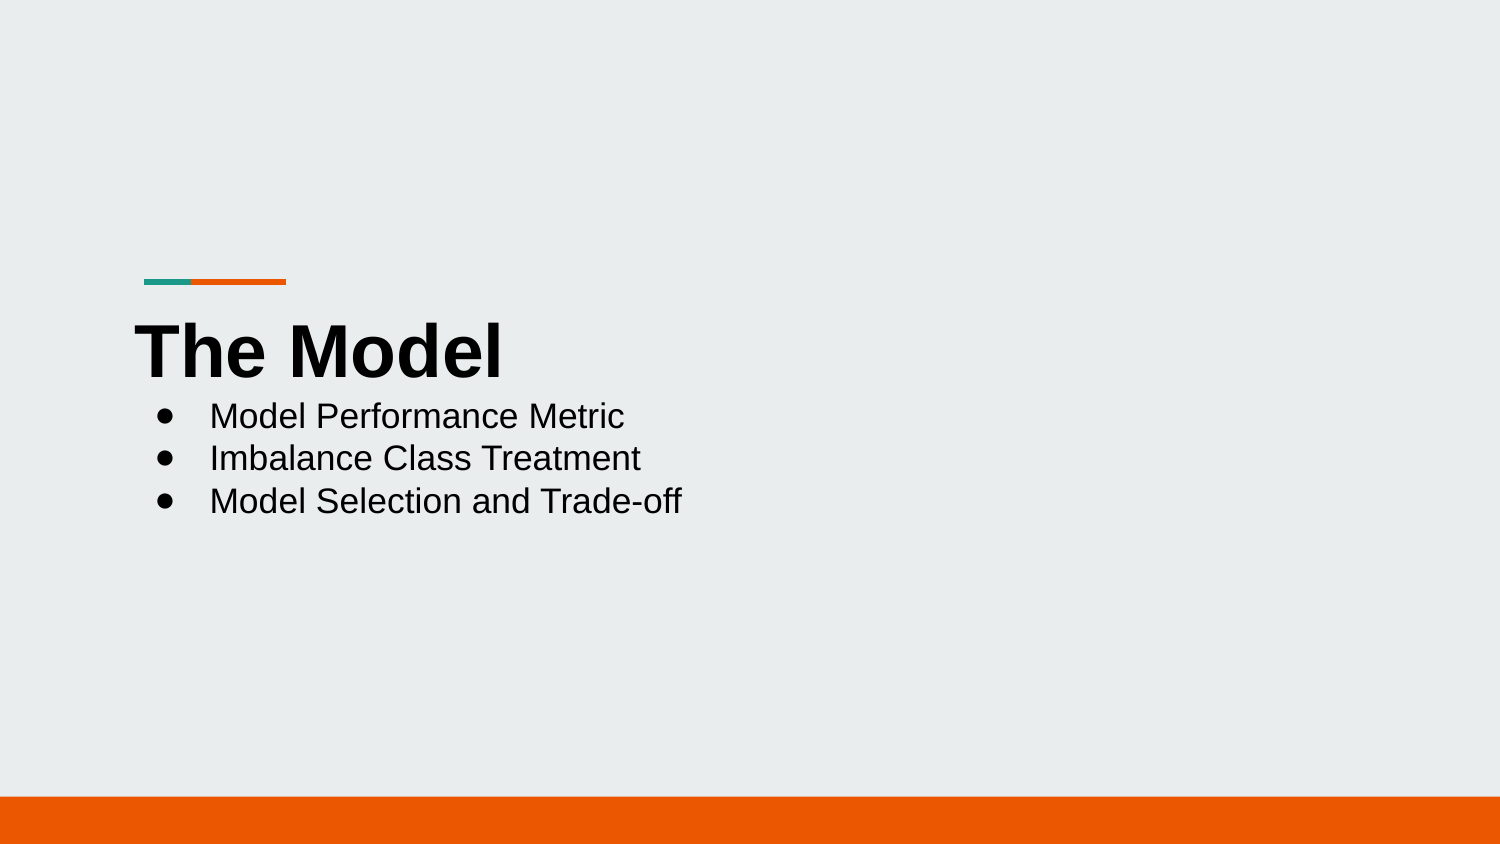

# The Model
Model Performance Metric
Imbalance Class Treatment
Model Selection and Trade-off